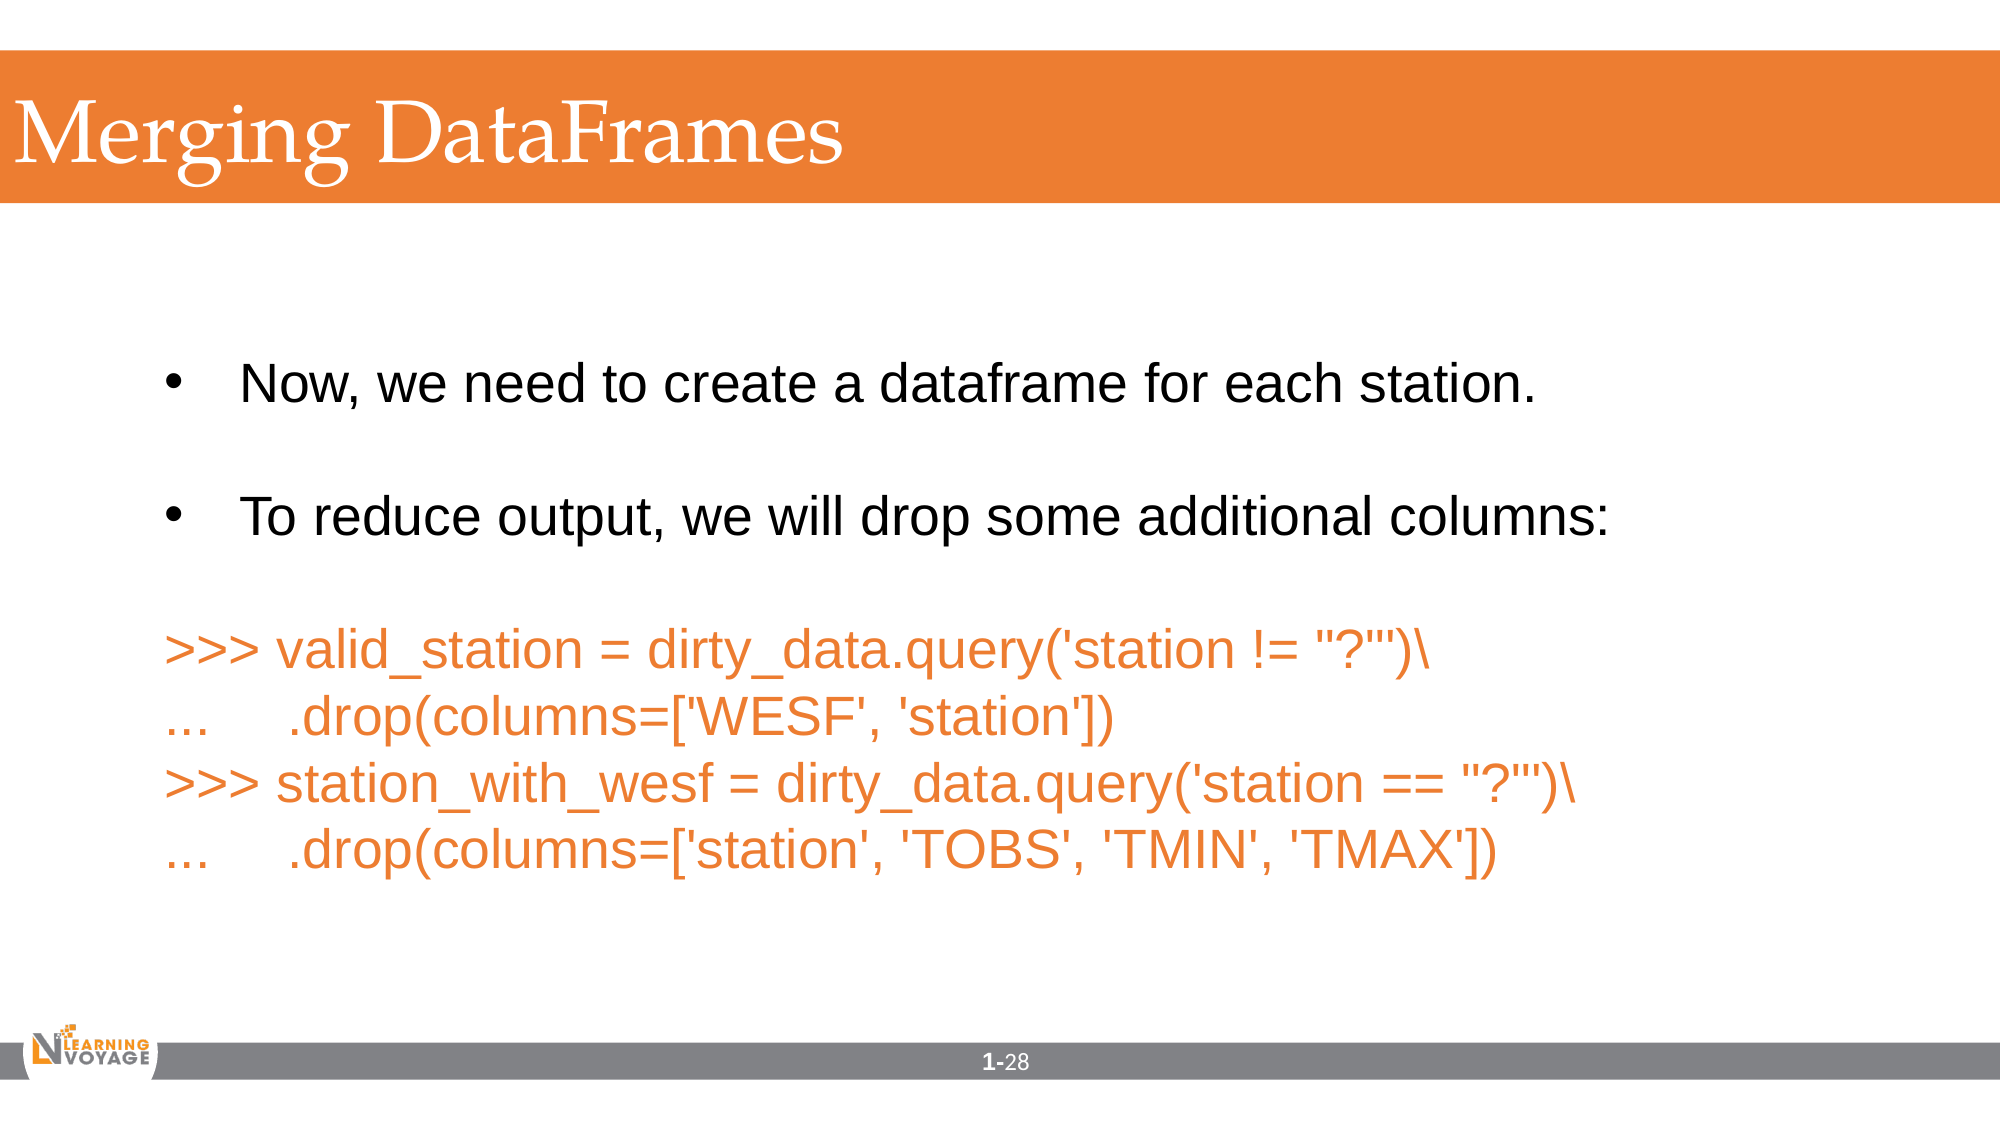

Merging DataFrames
Now, we need to create a dataframe for each station.

To reduce output, we will drop some additional columns:

>>> valid_station = dirty_data.query('station != "?"')\
...     .drop(columns=['WESF', 'station'])
>>> station_with_wesf = dirty_data.query('station == "?"')\
...     .drop(columns=['station', 'TOBS', 'TMIN', 'TMAX'])
1-28